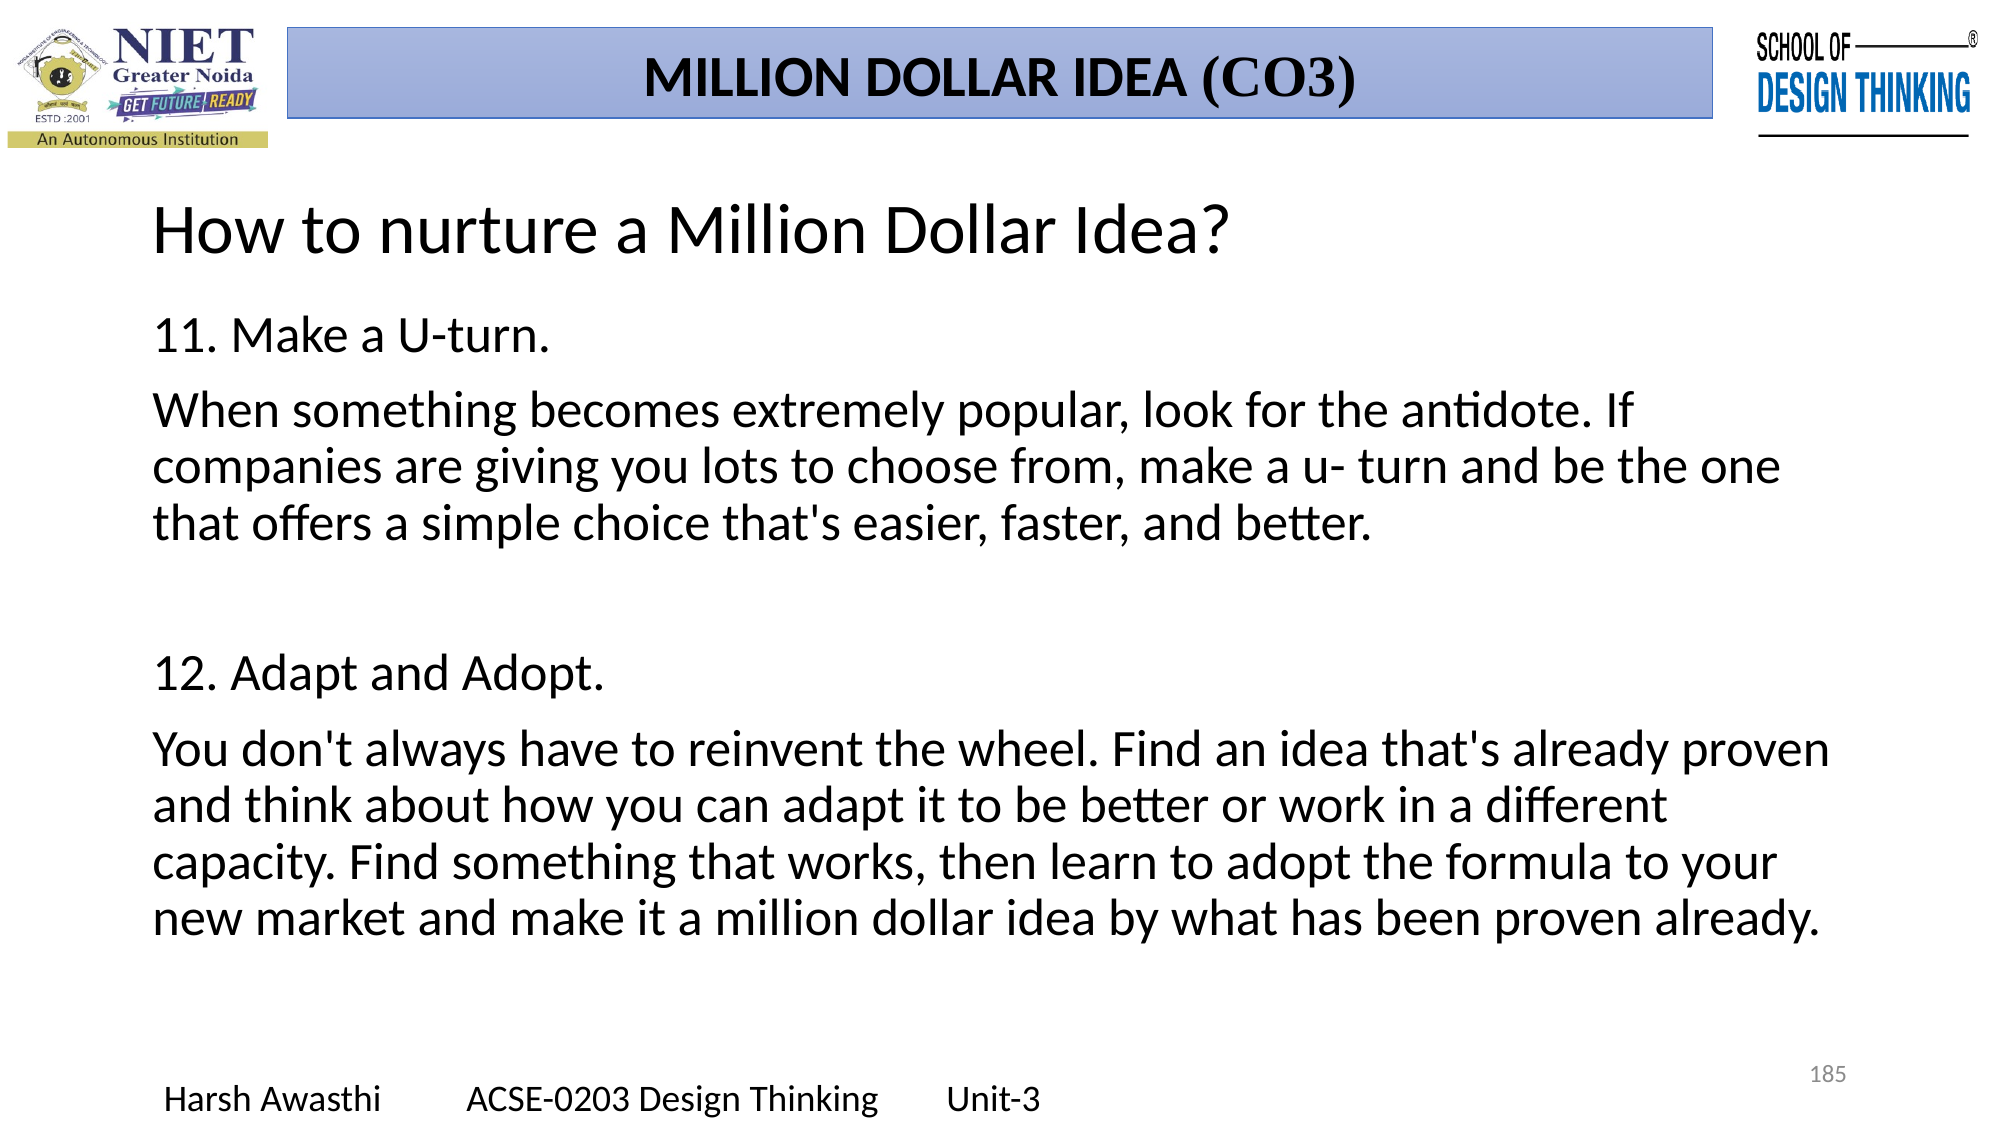

MILLION DOLLAR IDEA (CO3)
# How to nurture a Million Dollar Idea?
11. Make a U-turn.
When something becomes extremely popular, look for the antidote. If companies are giving you lots to choose from, make a u- turn and be the one that offers a simple choice that's easier, faster, and better.

12. Adapt and Adopt.
You don't always have to reinvent the wheel. Find an idea that's already proven and think about how you can adapt it to be better or work in a different capacity. Find something that works, then learn to adopt the formula to your new market and make it a million dollar idea by what has been proven already.
185
Harsh Awasthi          ACSE-0203 Design Thinking        Unit-3